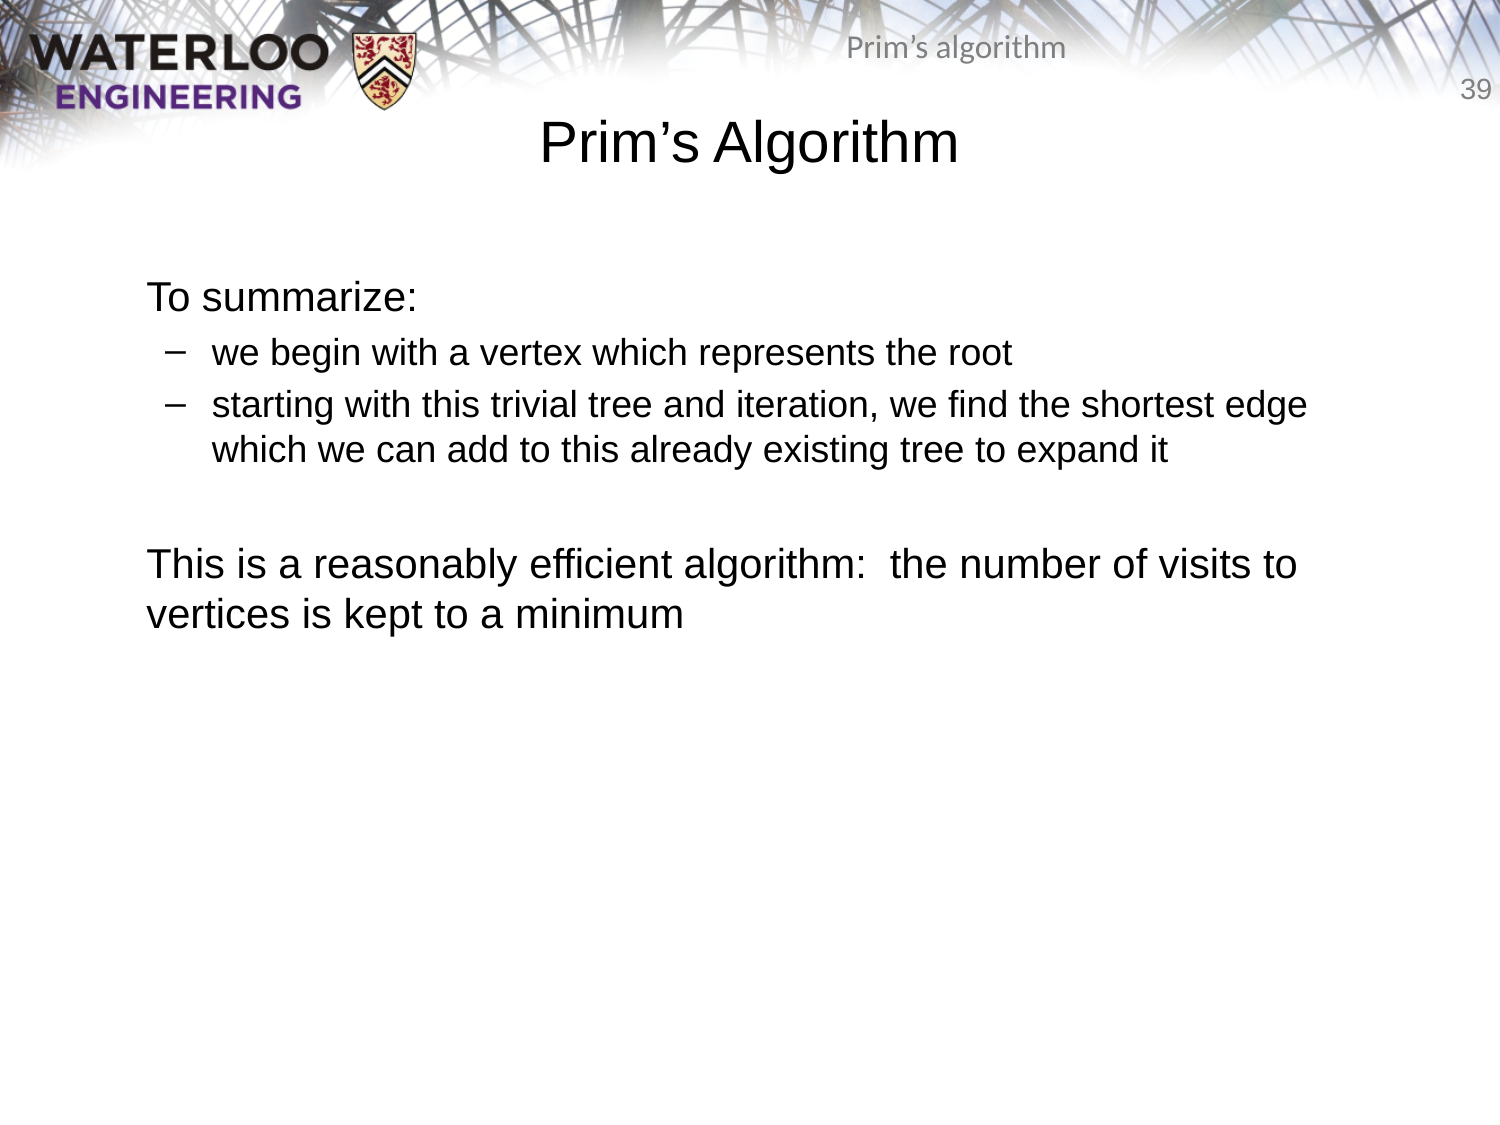

# Prim’s Algorithm
	To summarize:
we begin with a vertex which represents the root
starting with this trivial tree and iteration, we find the shortest edge which we can add to this already existing tree to expand it

	This is a reasonably efficient algorithm:  the number of visits to vertices is kept to a minimum